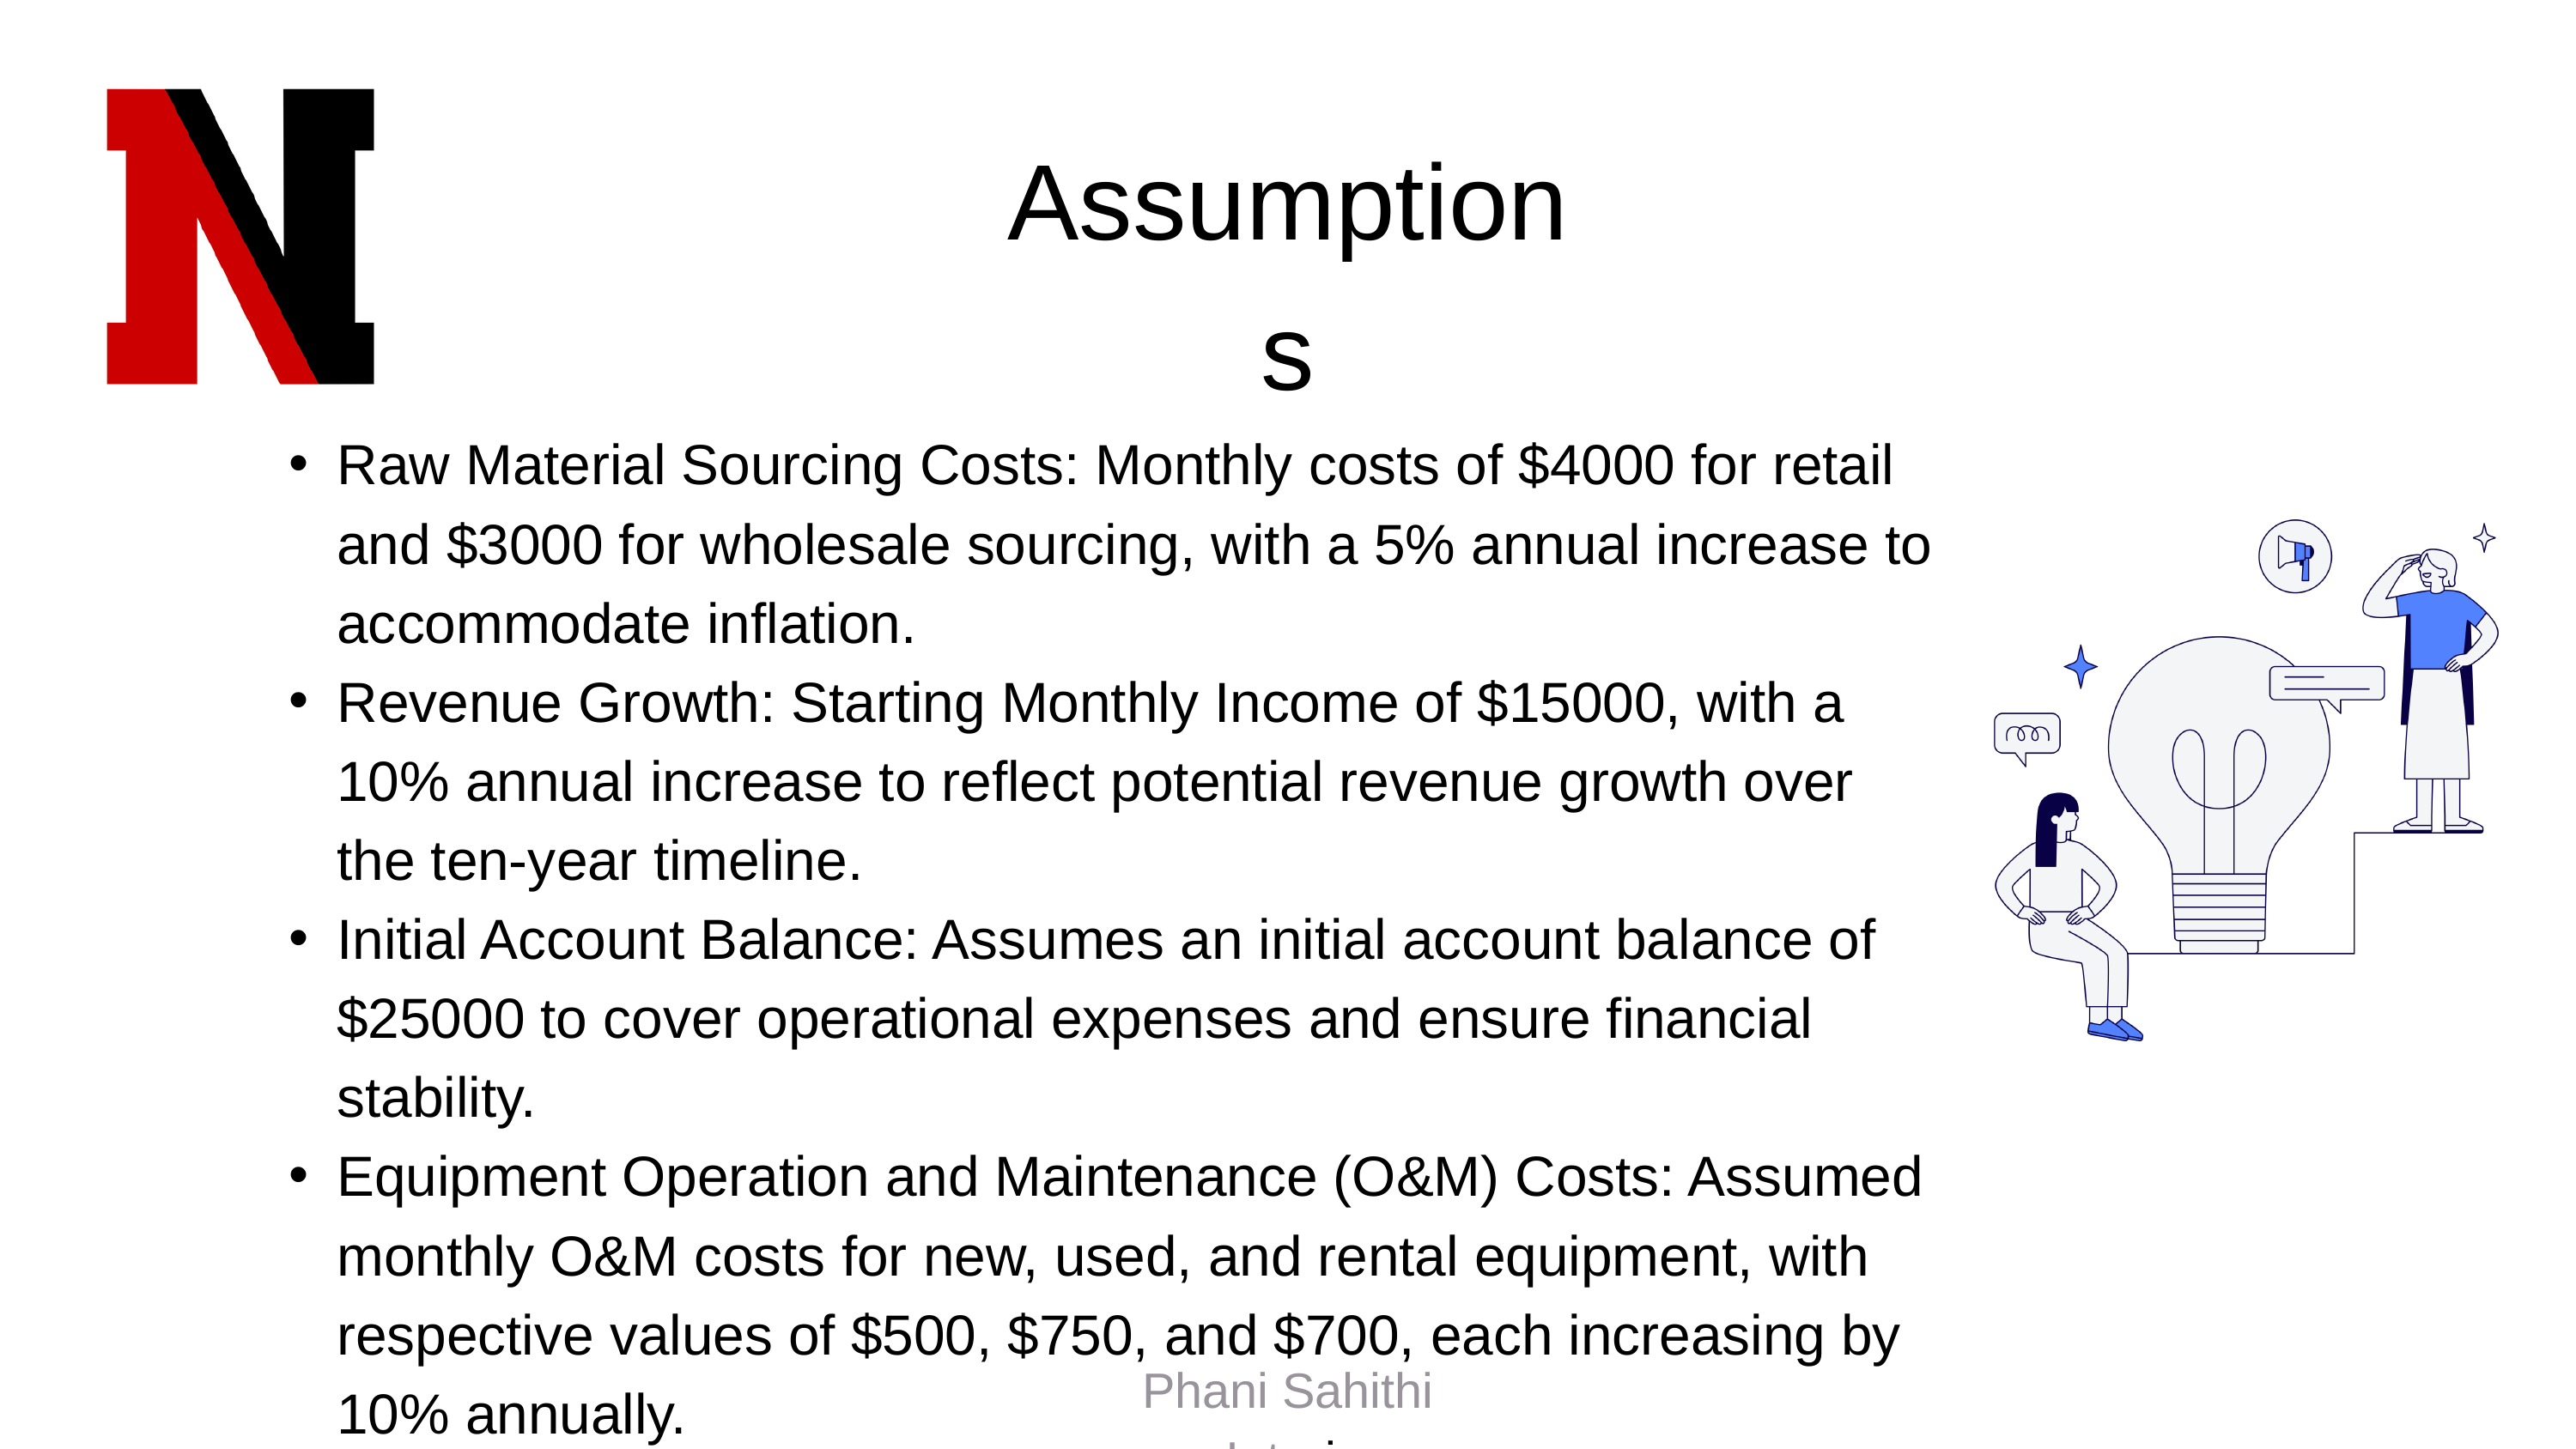

Assumptions
Raw Material Sourcing Costs: Monthly costs of $4000 for retail and $3000 for wholesale sourcing, with a 5% annual increase to accommodate inflation.
Revenue Growth: Starting Monthly Income of $15000, with a 10% annual increase to reflect potential revenue growth over the ten-year timeline.
Initial Account Balance: Assumes an initial account balance of $25000 to cover operational expenses and ensure financial stability.
Equipment Operation and Maintenance (O&M) Costs: Assumed monthly O&M costs for new, used, and rental equipment, with respective values of $500, $750, and $700, each increasing by 10% annually.

Phani Sahithi Inturi